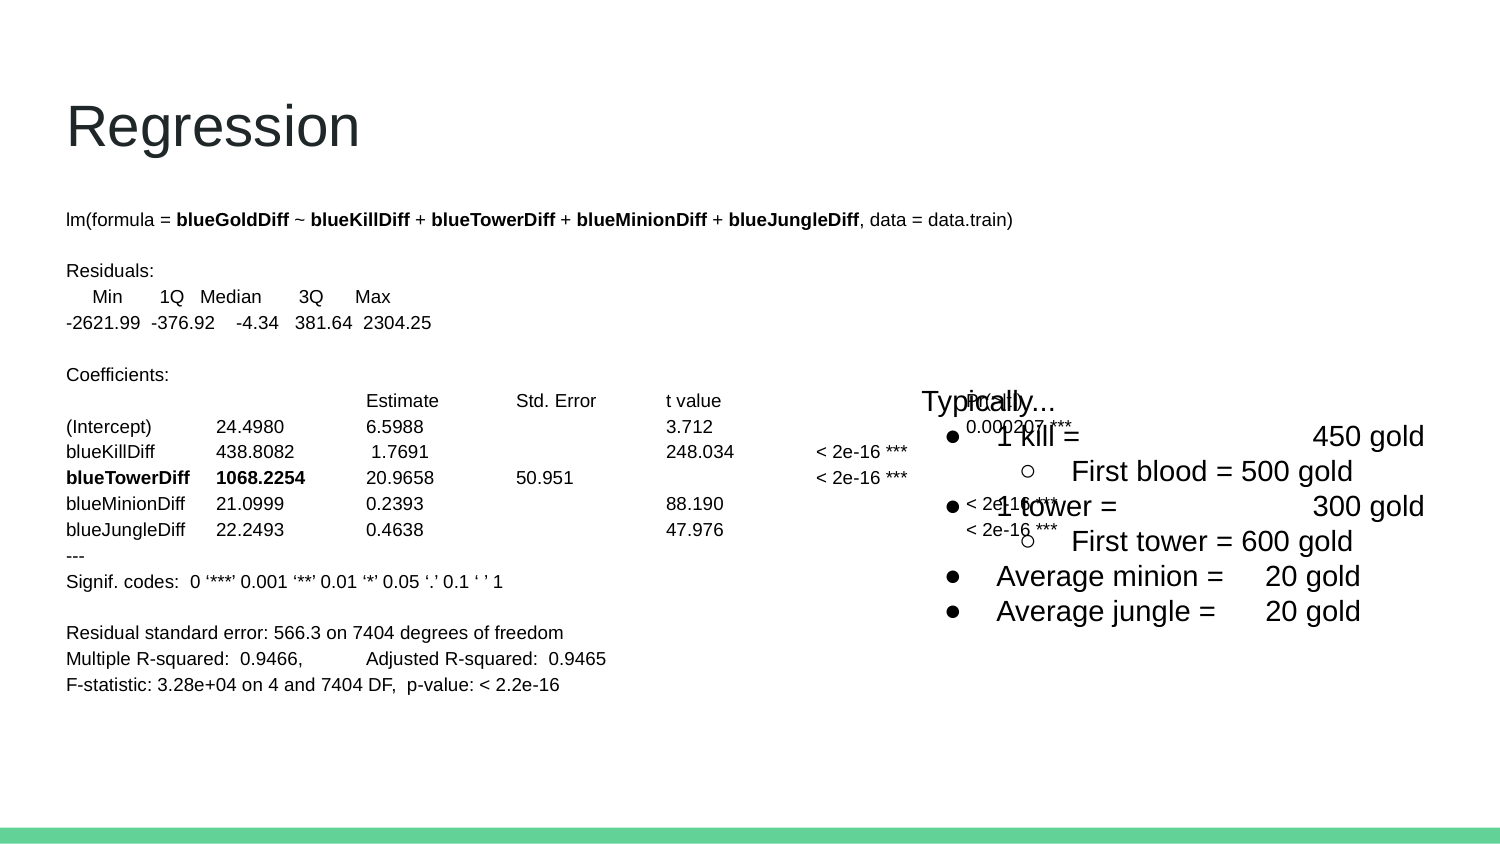

# Regression

lm(formula = blueGoldDiff ~ blueKillDiff + blueTowerDiff + blueMinionDiff + blueJungleDiff, data = data.train)

Residuals:
     Min       1Q   Median       3Q      Max
-2621.99  -376.92    -4.34   381.64  2304.25

Coefficients:
               	 	Estimate 	Std. Error 	t value 		Pr(>|t|)
(Intercept)      	24.4980     	6.5988   		3.712 		0.000207 ***
blueKillDiff    	438.8082    	 1.7691 		248.034  	< 2e-16 ***
blueTowerDiff  	1068.2254    	20.9658  	50.951  		< 2e-16 ***
blueMinionDiff   	21.0999     	0.2393  		88.190  		< 2e-16 ***
blueJungleDiff   	22.2493     	0.4638  		47.976  		< 2e-16 ***
---
Signif. codes:  0 ‘***’ 0.001 ‘**’ 0.01 ‘*’ 0.05 ‘.’ 0.1 ‘ ’ 1

Residual standard error: 566.3 on 7404 degrees of freedom
Multiple R-squared:  0.9466,	Adjusted R-squared:  0.9465
F-statistic: 3.28e+04 on 4 and 7404 DF,  p-value: < 2.2e-16

Typically...
1 kill = 		  450 gold
First blood = 500 gold
1 tower = 		  300 gold
First tower = 600 gold
Average minion =     20 gold
Average jungle =      20 gold